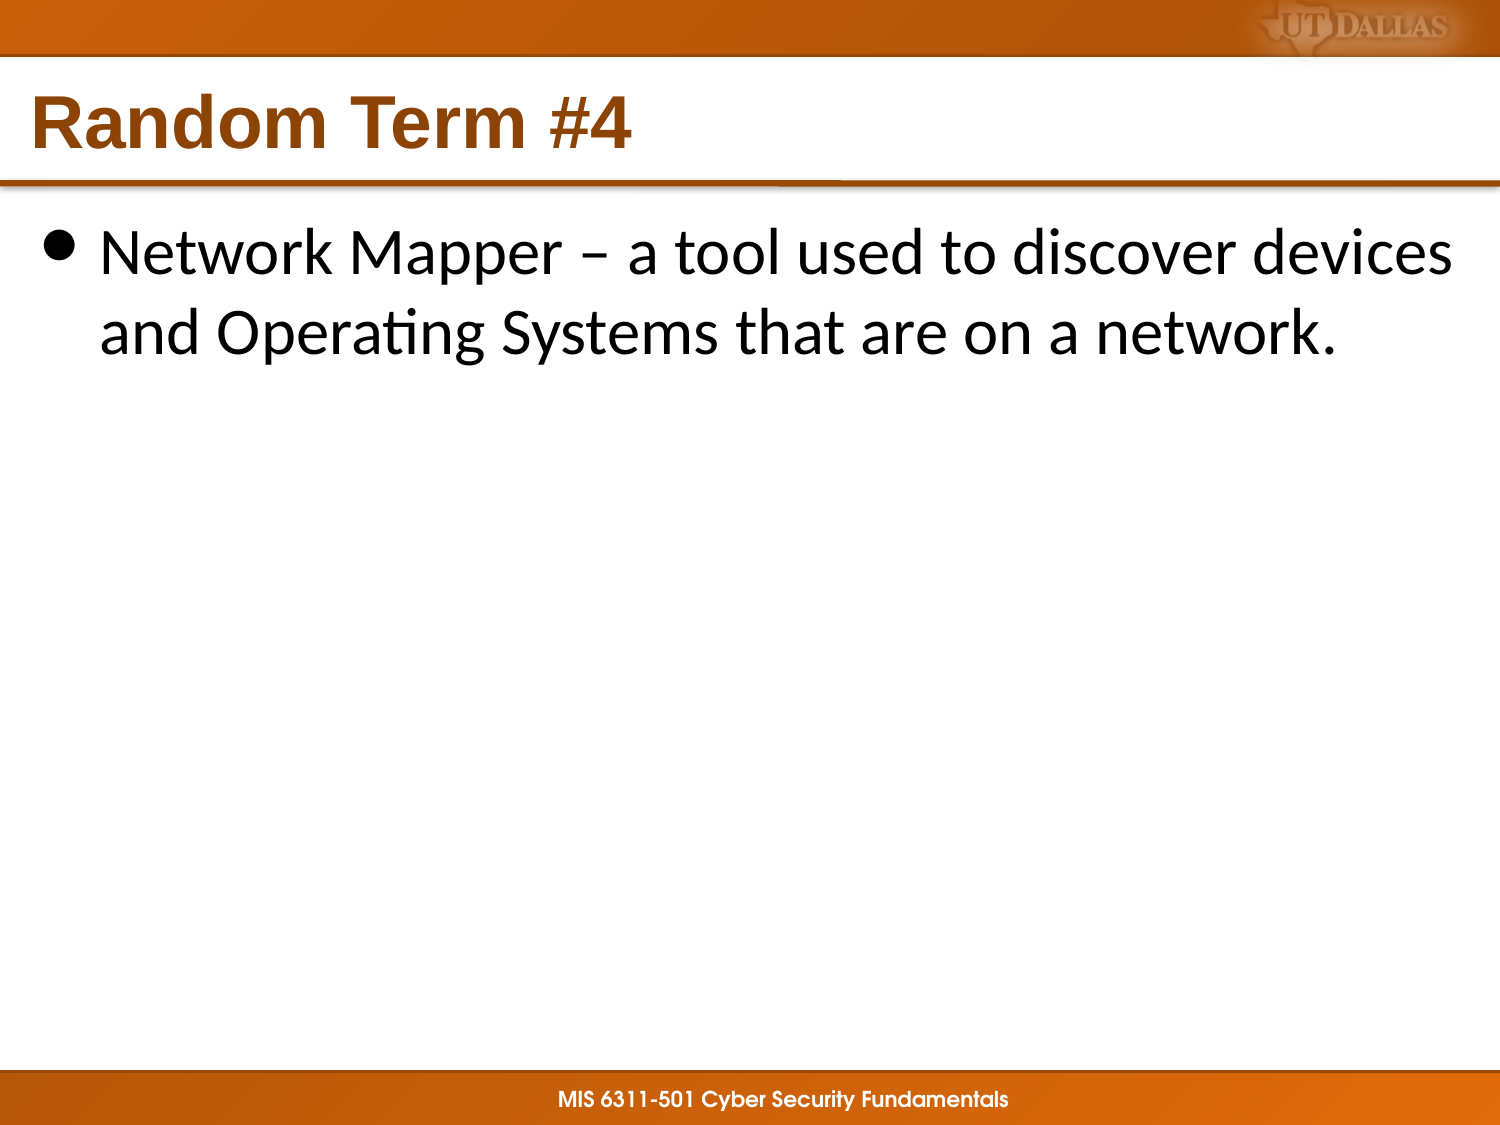

# Random Term #4
Network Mapper – a tool used to discover devices and Operating Systems that are on a network.